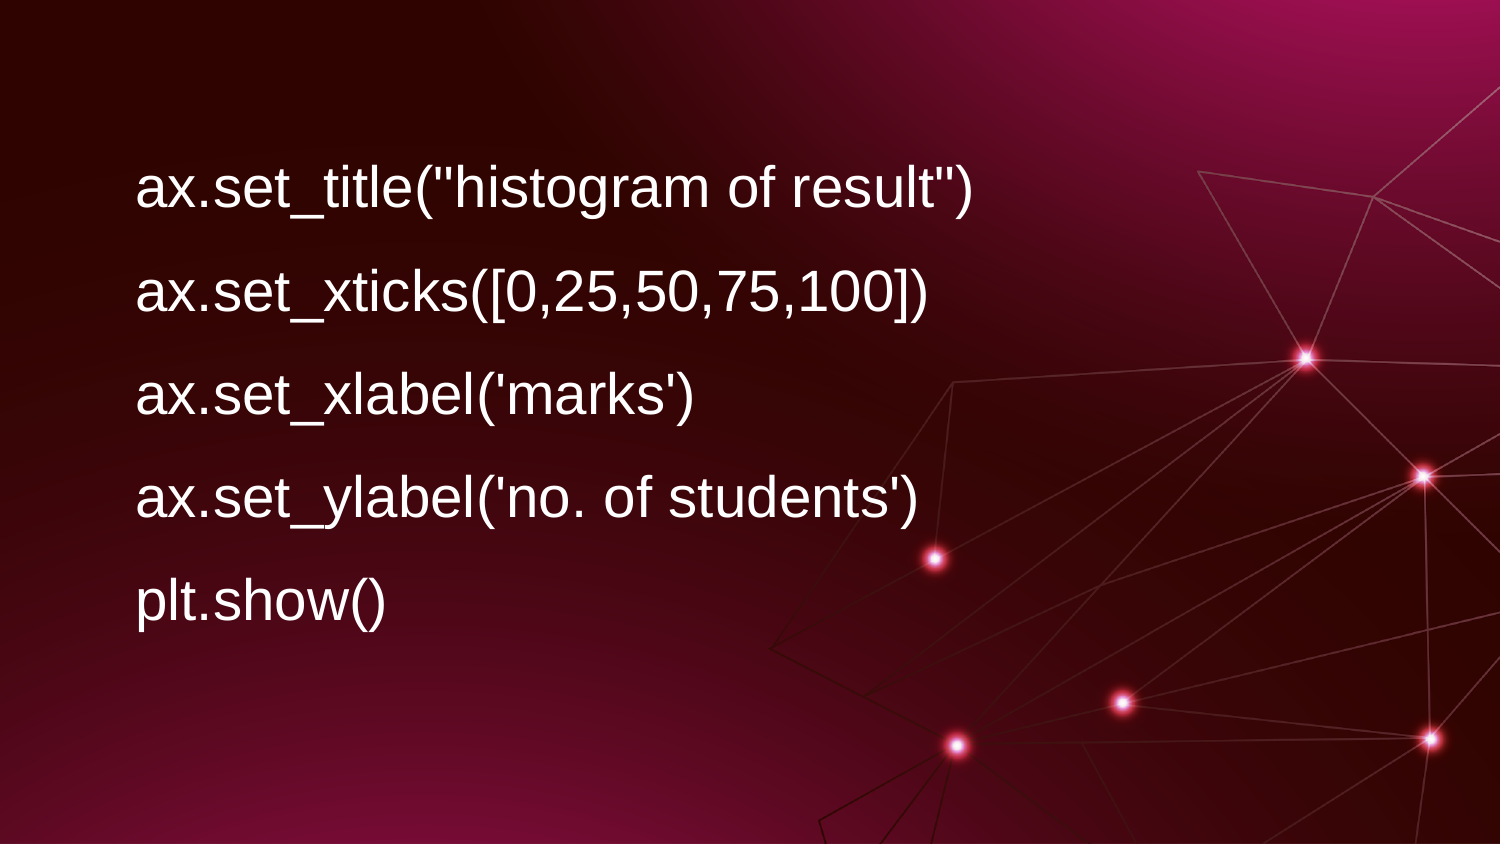

ax.set_title("histogram of result")
ax.set_xticks([0,25,50,75,100])
ax.set_xlabel('marks')
ax.set_ylabel('no. of students')
plt.show()